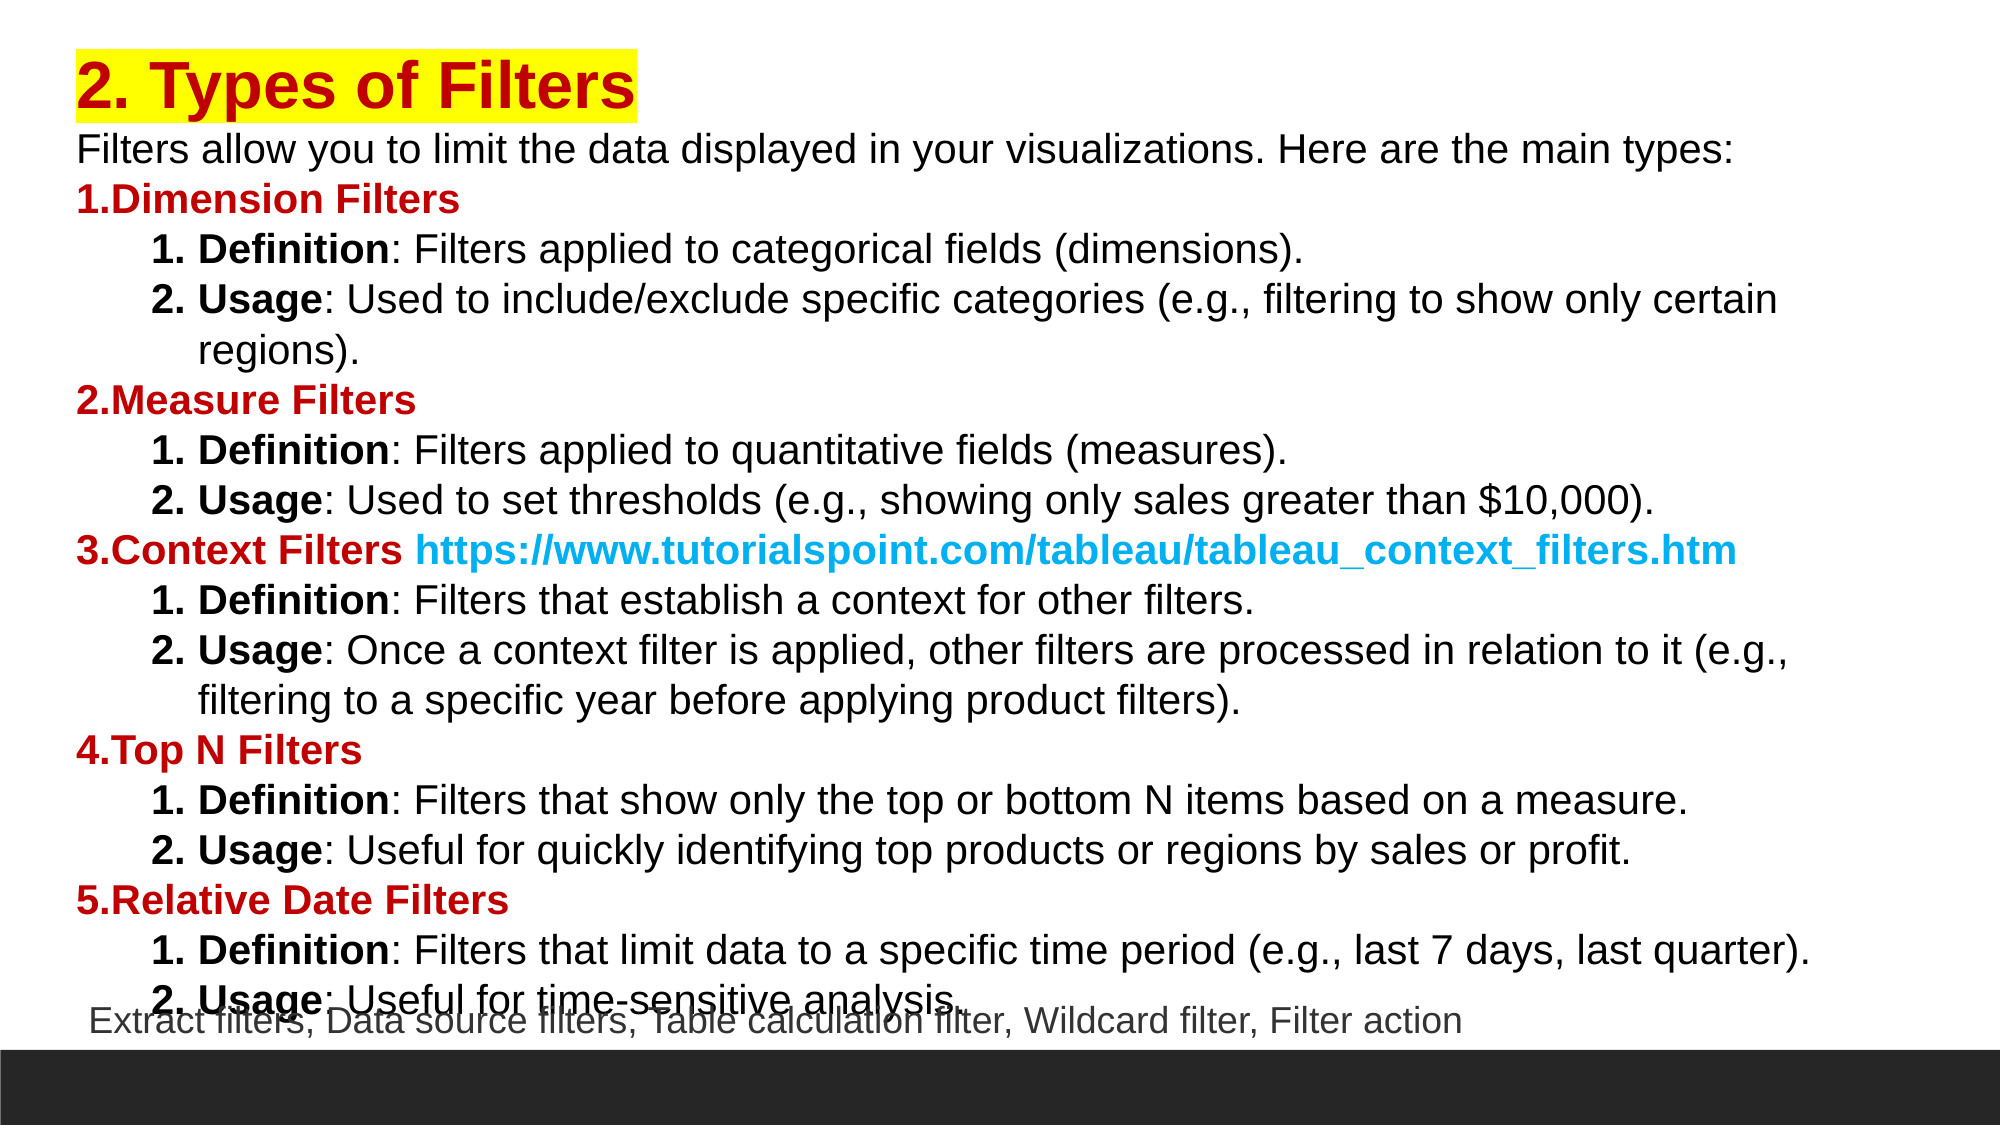

2. Types of Filters
Filters allow you to limit the data displayed in your visualizations. Here are the main types:
Dimension Filters
Definition: Filters applied to categorical fields (dimensions).
Usage: Used to include/exclude specific categories (e.g., filtering to show only certain regions).
Measure Filters
Definition: Filters applied to quantitative fields (measures).
Usage: Used to set thresholds (e.g., showing only sales greater than $10,000).
Context Filters https://www.tutorialspoint.com/tableau/tableau_context_filters.htm
Definition: Filters that establish a context for other filters.
Usage: Once a context filter is applied, other filters are processed in relation to it (e.g., filtering to a specific year before applying product filters).
Top N Filters
Definition: Filters that show only the top or bottom N items based on a measure.
Usage: Useful for quickly identifying top products or regions by sales or profit.
Relative Date Filters
Definition: Filters that limit data to a specific time period (e.g., last 7 days, last quarter).
Usage: Useful for time-sensitive analysis.
Extract filters, Data source filters, Table calculation filter, Wildcard filter, Filter action